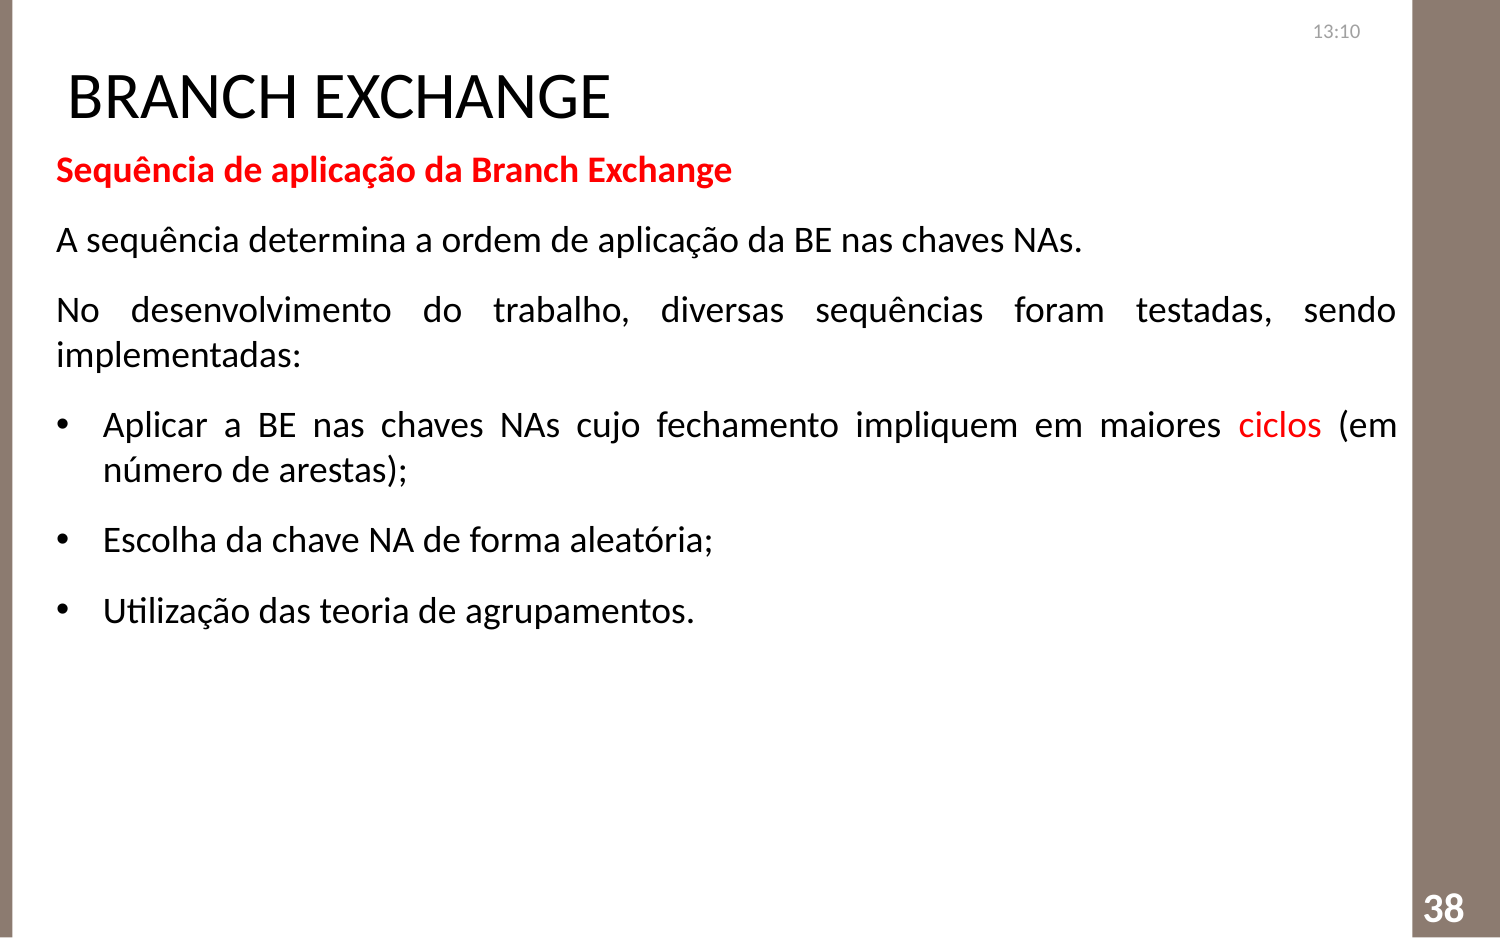

Branch Exchange
13:10
#
Sequência de aplicação da Branch Exchange
A sequência determina a ordem de aplicação da BE nas chaves NAs.
No desenvolvimento do trabalho, diversas sequências foram testadas, sendo implementadas:
Aplicar a BE nas chaves NAs cujo fechamento impliquem em maiores ciclos (em número de arestas);
Escolha da chave NA de forma aleatória;
Utilização das teoria de agrupamentos.
38